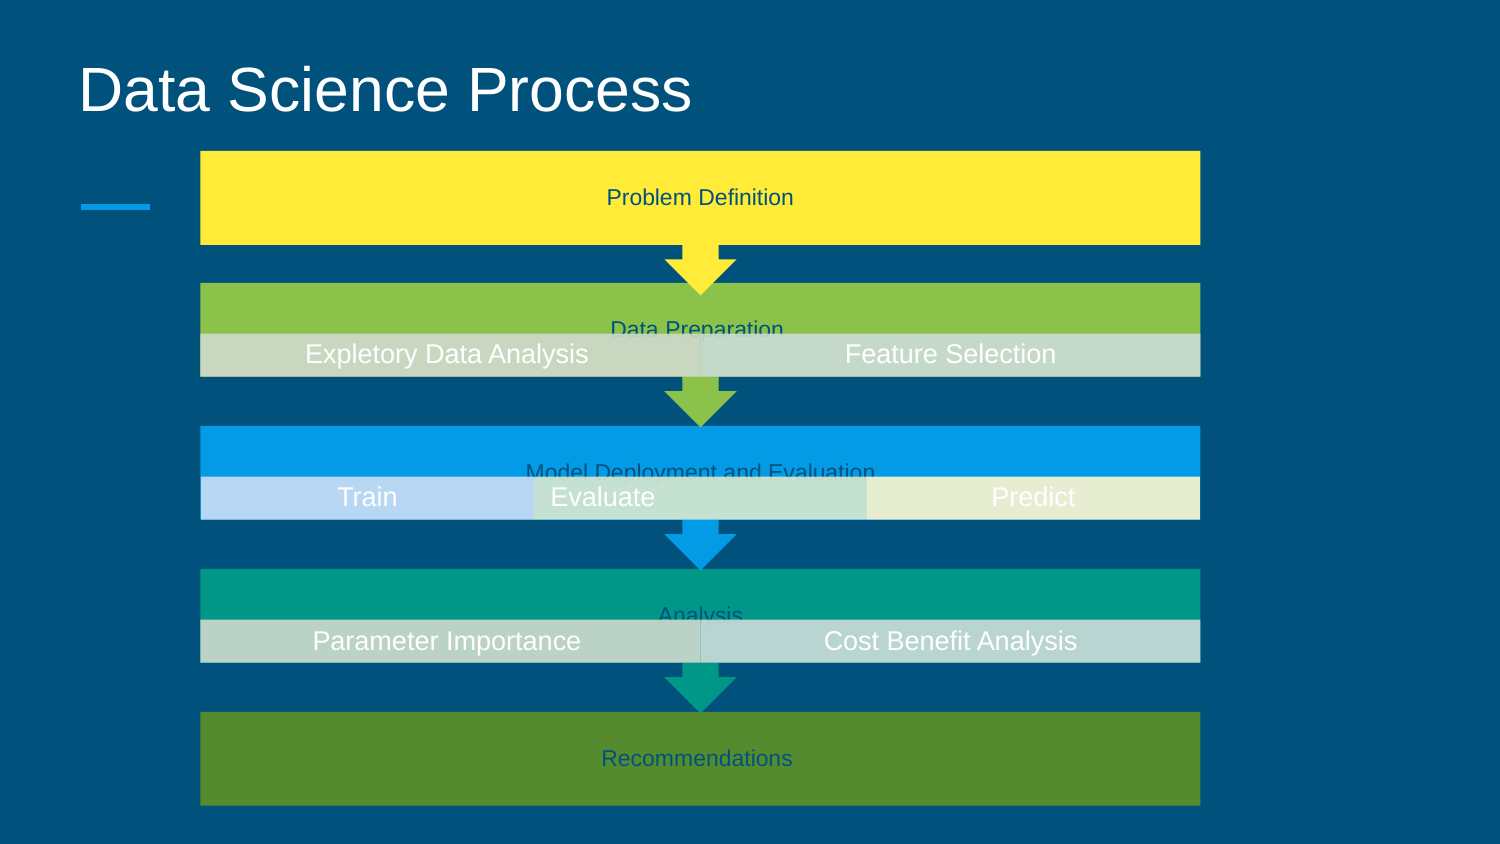

# Data Science Process
Recommendations
Analysis
Parameter Importance
Cost Benefit Analysis
Model Deployment and Evaluation
Train
Evaluate
Predict
Data Preparation
Expletory Data Analysis
Feature Selection
Problem Definition